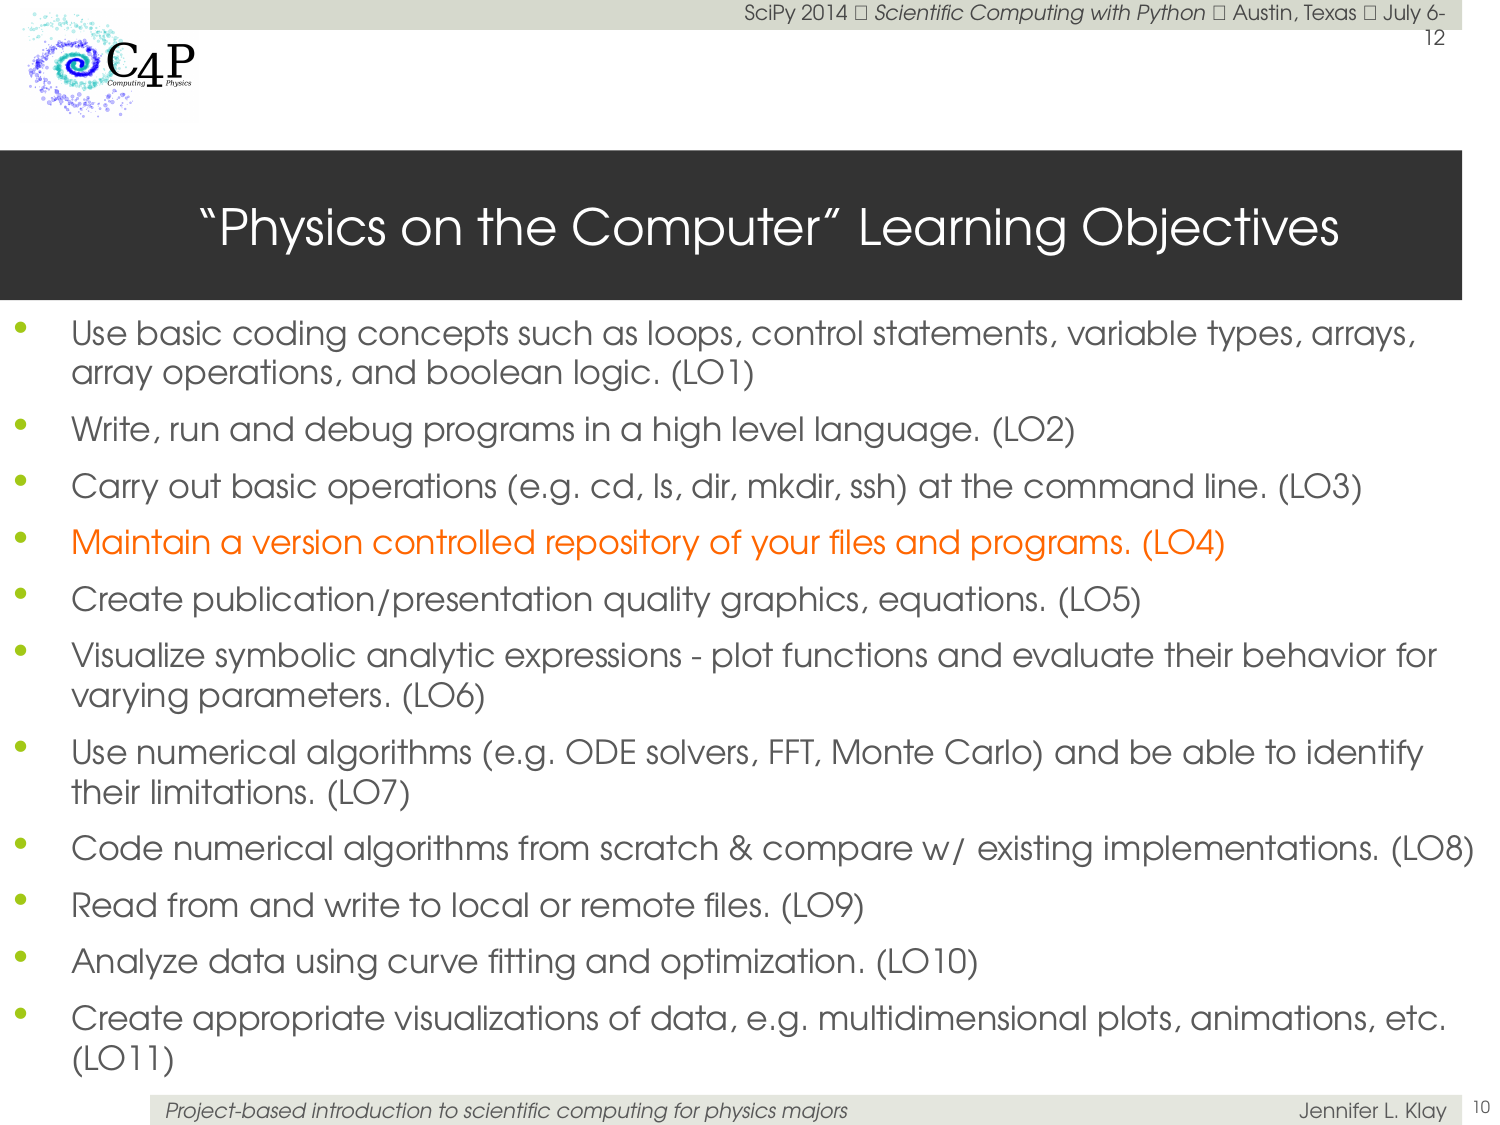

# “Physics on the Computer” Learning Objectives
Use basic coding concepts such as loops, control statements, variable types, arrays, array operations, and boolean logic. (LO1)
Write, run and debug programs in a high level language. (LO2)
Carry out basic operations (e.g. cd, ls, dir, mkdir, ssh) at the command line. (LO3)
Maintain a version controlled repository of your files and programs. (LO4)
Create publication/presentation quality graphics, equations. (LO5)
Visualize symbolic analytic expressions - plot functions and evaluate their behavior for varying parameters. (LO6)
Use numerical algorithms (e.g. ODE solvers, FFT, Monte Carlo) and be able to identify their limitations. (LO7)
Code numerical algorithms from scratch & compare w/ existing implementations. (LO8)
Read from and write to local or remote files. (LO9)
Analyze data using curve fitting and optimization. (LO10)
Create appropriate visualizations of data, e.g. multidimensional plots, animations, etc. (LO11)
10